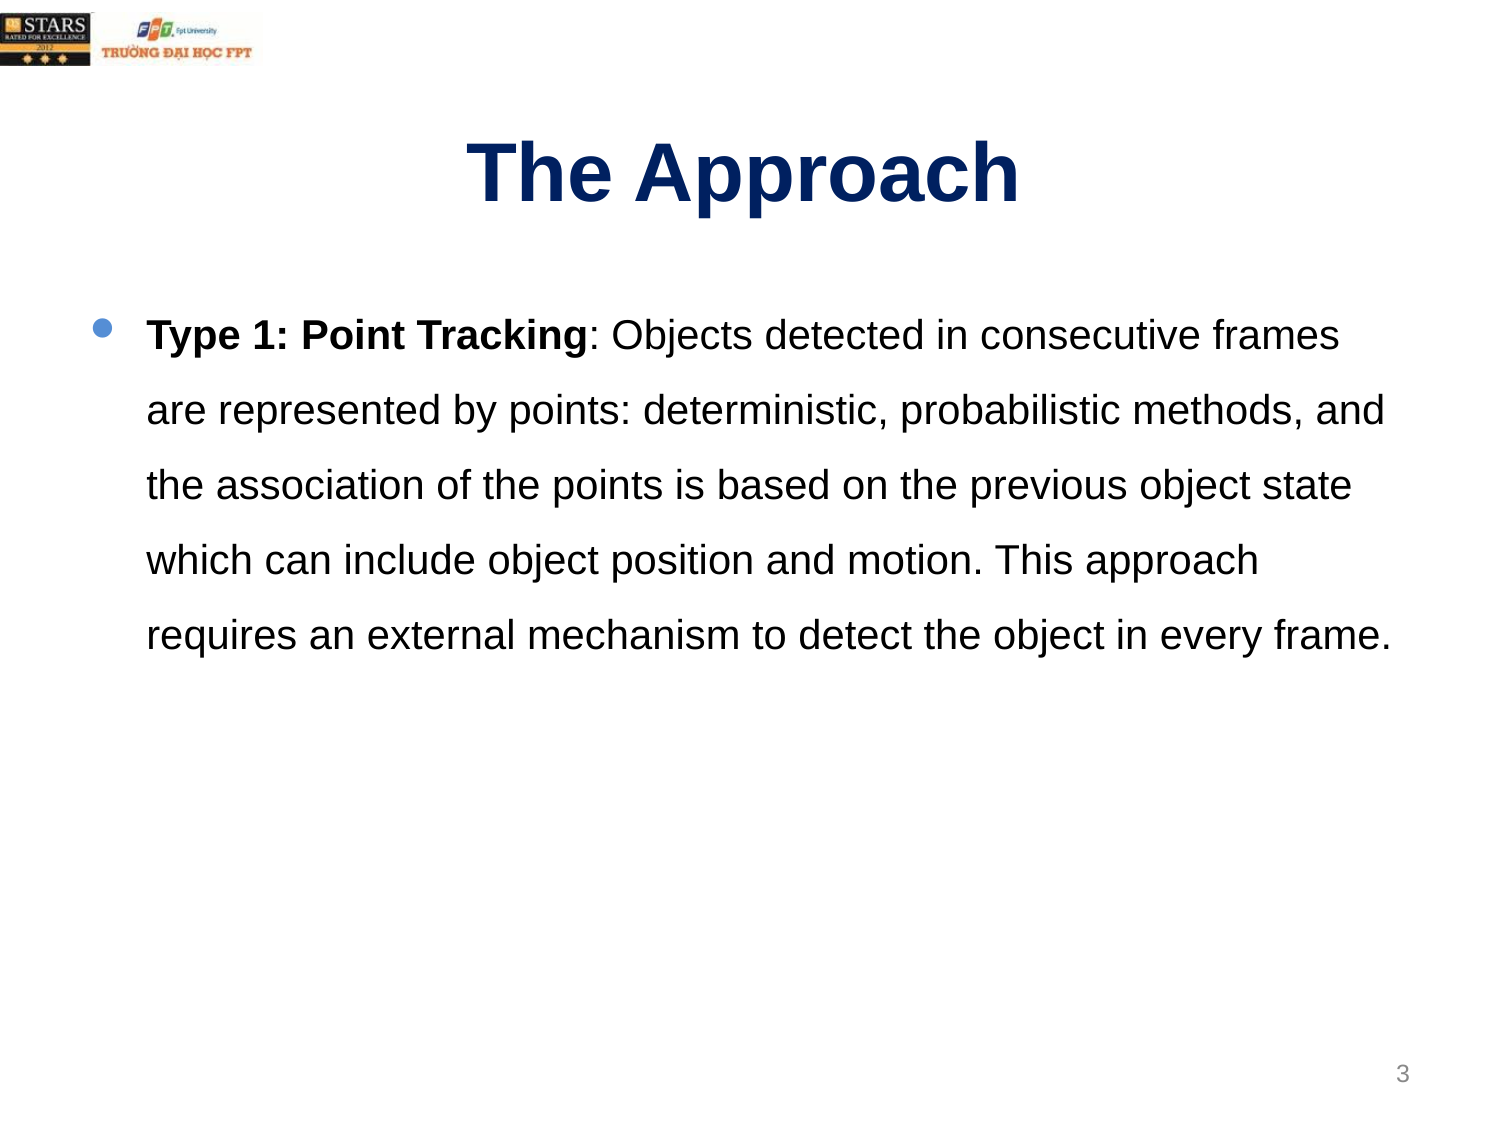

# The Approach
Type 1: Point Tracking: Objects detected in consecutive frames are represented by points: deterministic, probabilistic methods, and the association of the points is based on the previous object state which can include object position and motion. This approach requires an external mechanism to detect the object in every frame.

3